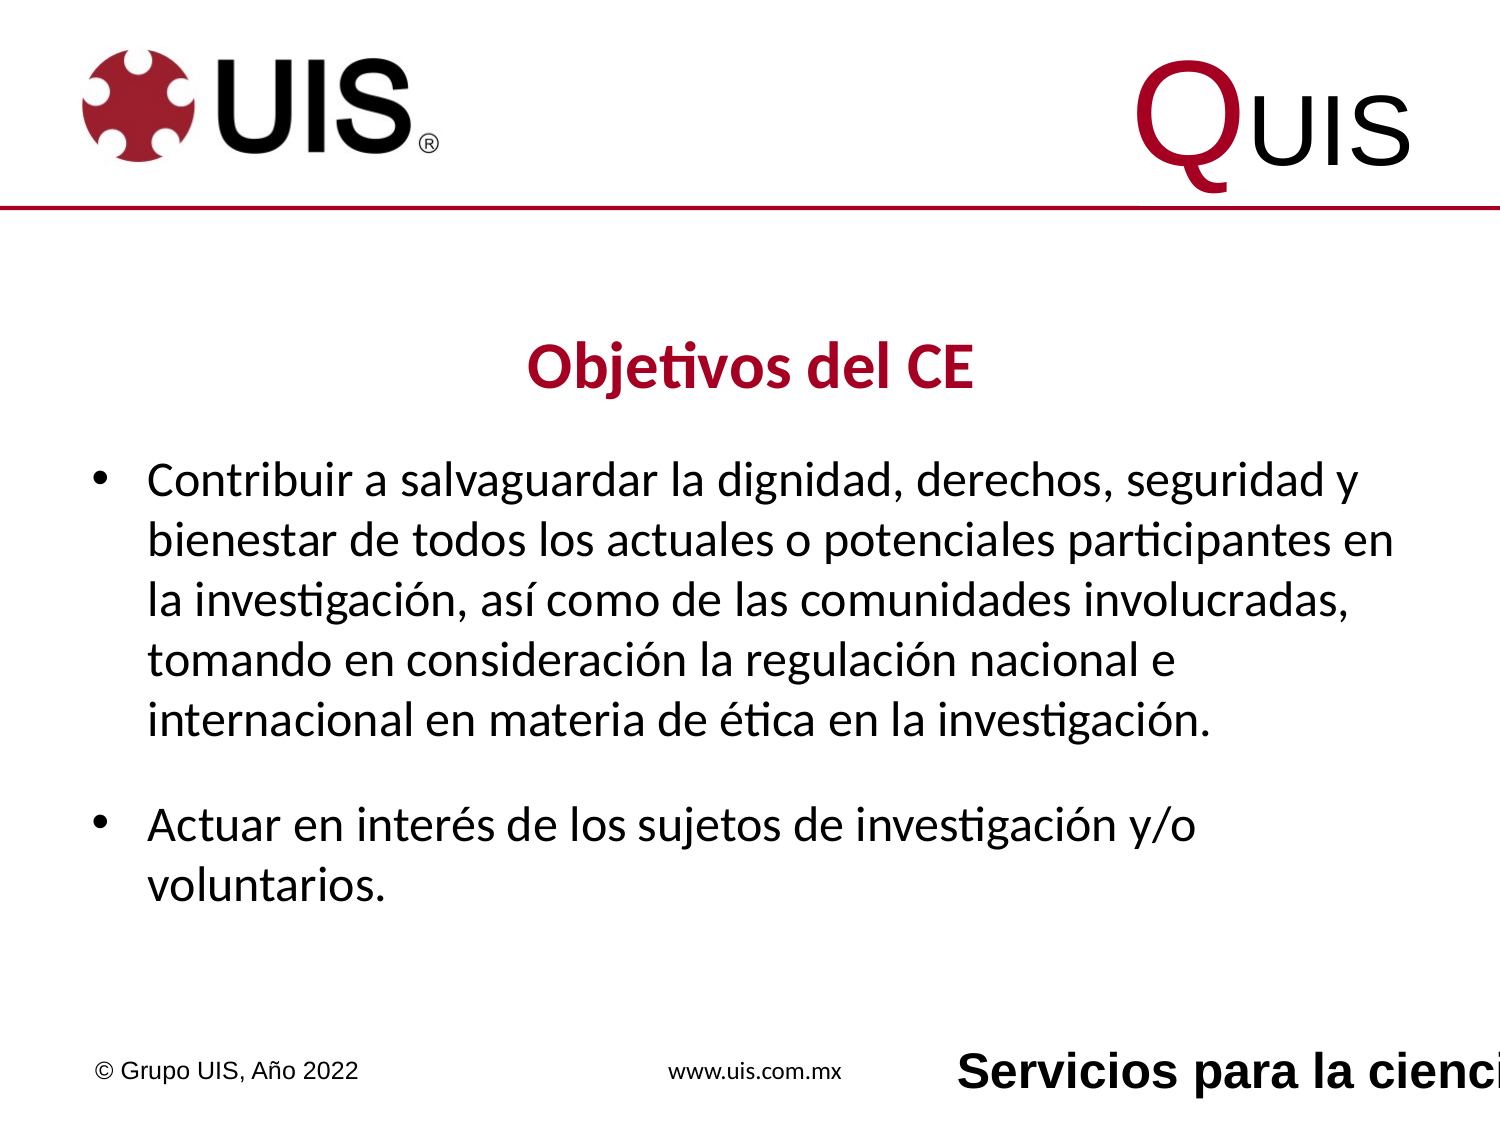

Objetivos del CE

Contribuir a salvaguardar la dignidad, derechos, seguridad y bienestar de todos los actuales o potenciales participantes en la investigación, así como de las comunidades involucradas, tomando en consideración la regulación nacional e internacional en materia de ética en la investigación.

Actuar en interés de los sujetos de investigación y/o voluntarios.